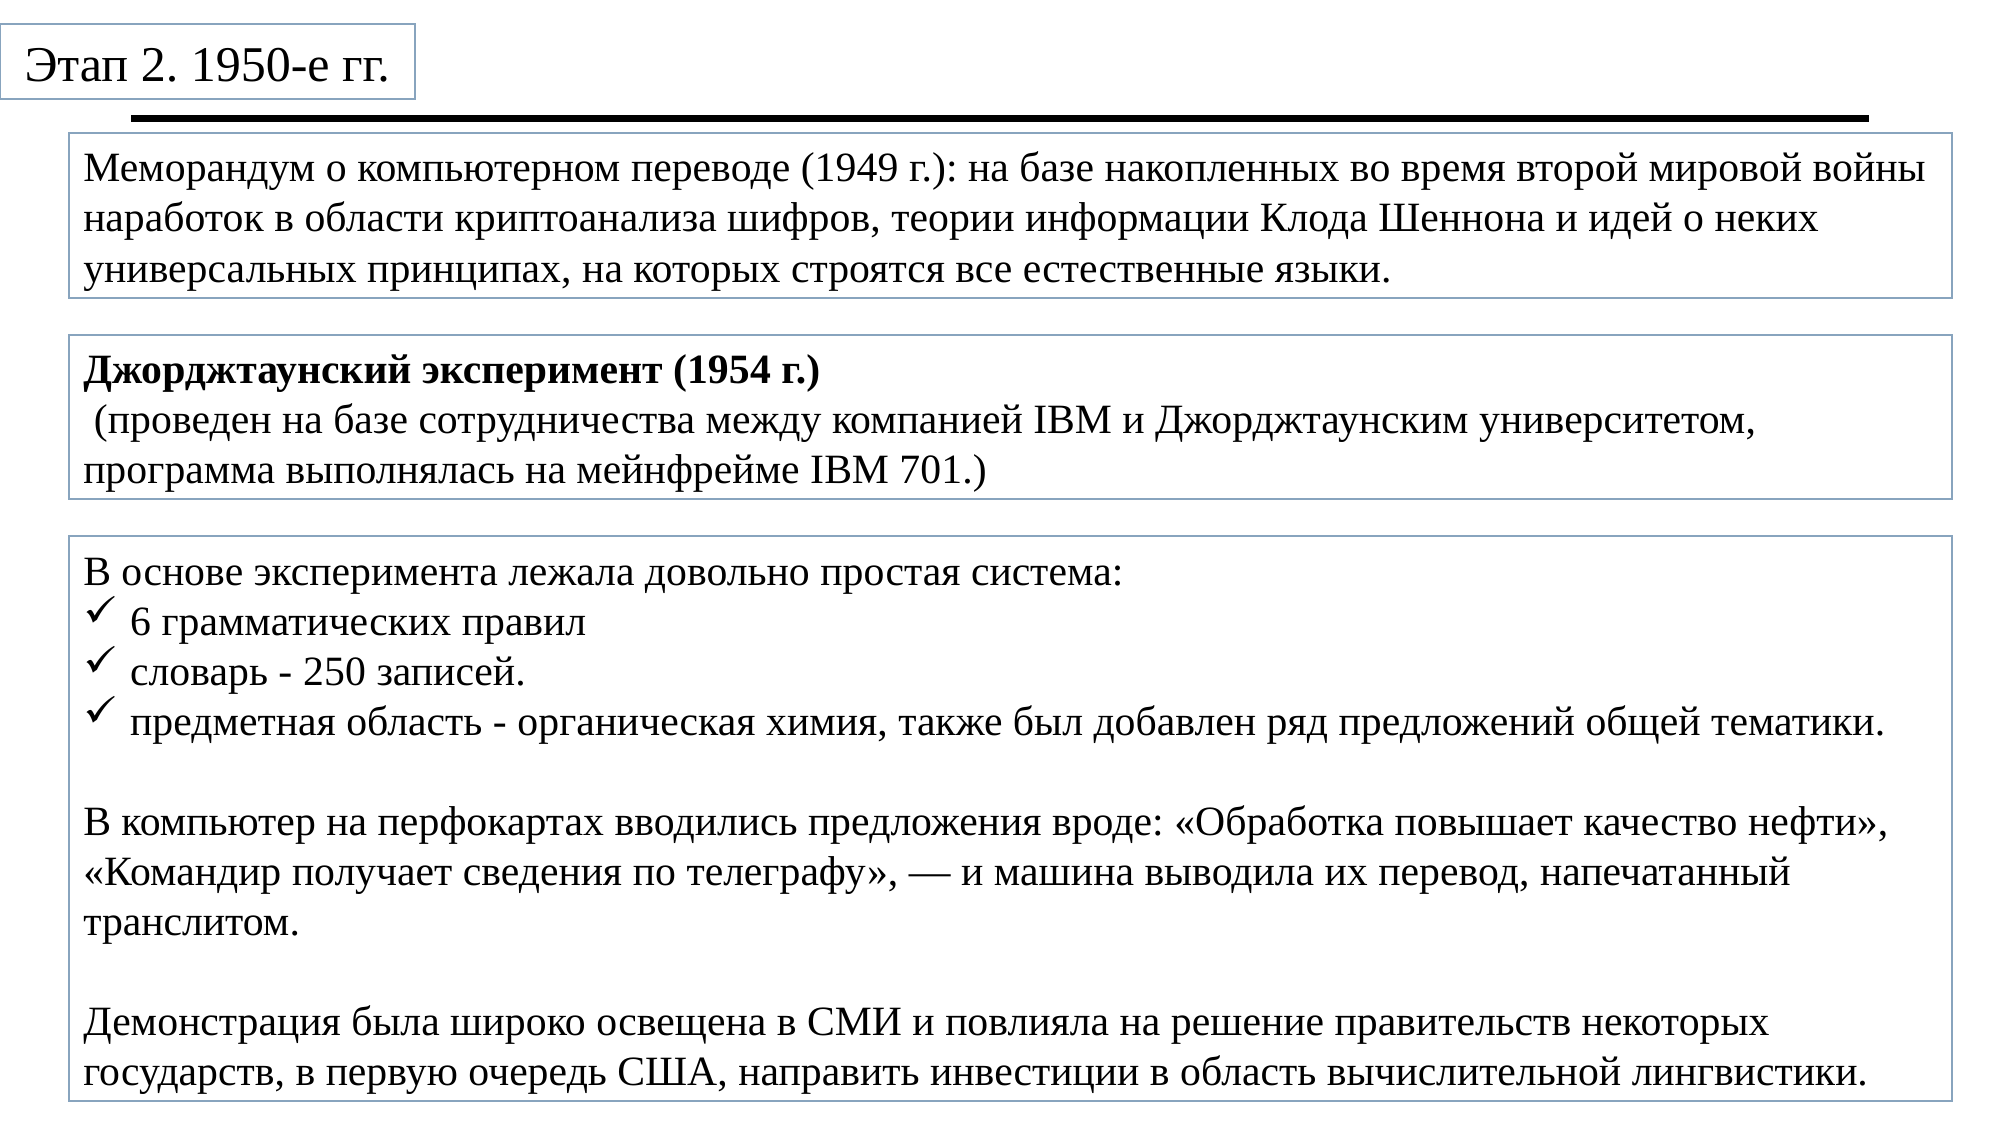

Этап 2. 1950-е гг.
Меморандум о компьютерном переводе (1949 г.): на базе накопленных во время второй мировой войны наработок в области криптоанализа шифров, теории информации Клода Шеннона и идей о неких универсальных принципах, на которых строятся все естественные языки.
Джорджтаунский эксперимент (1954 г.)
 (проведен на базе сотрудничества между компанией IBM и Джорджтаунским университетом, программа выполнялась на мейнфрейме IBM 701.)
В основе эксперимента лежала довольно простая система:
6 грамматических правил
словарь - 250 записей.
предметная область - органическая химия, также был добавлен ряд предложений общей тематики.

В компьютер на перфокартах вводились предложения вроде: «Обработка повышает качество нефти», «Командир получает сведения по телеграфу», — и машина выводила их перевод, напечатанный транслитом.

Демонстрация была широко освещена в СМИ и повлияла на решение правительств некоторых государств, в первую очередь США, направить инвестиции в область вычислительной лингвистики.